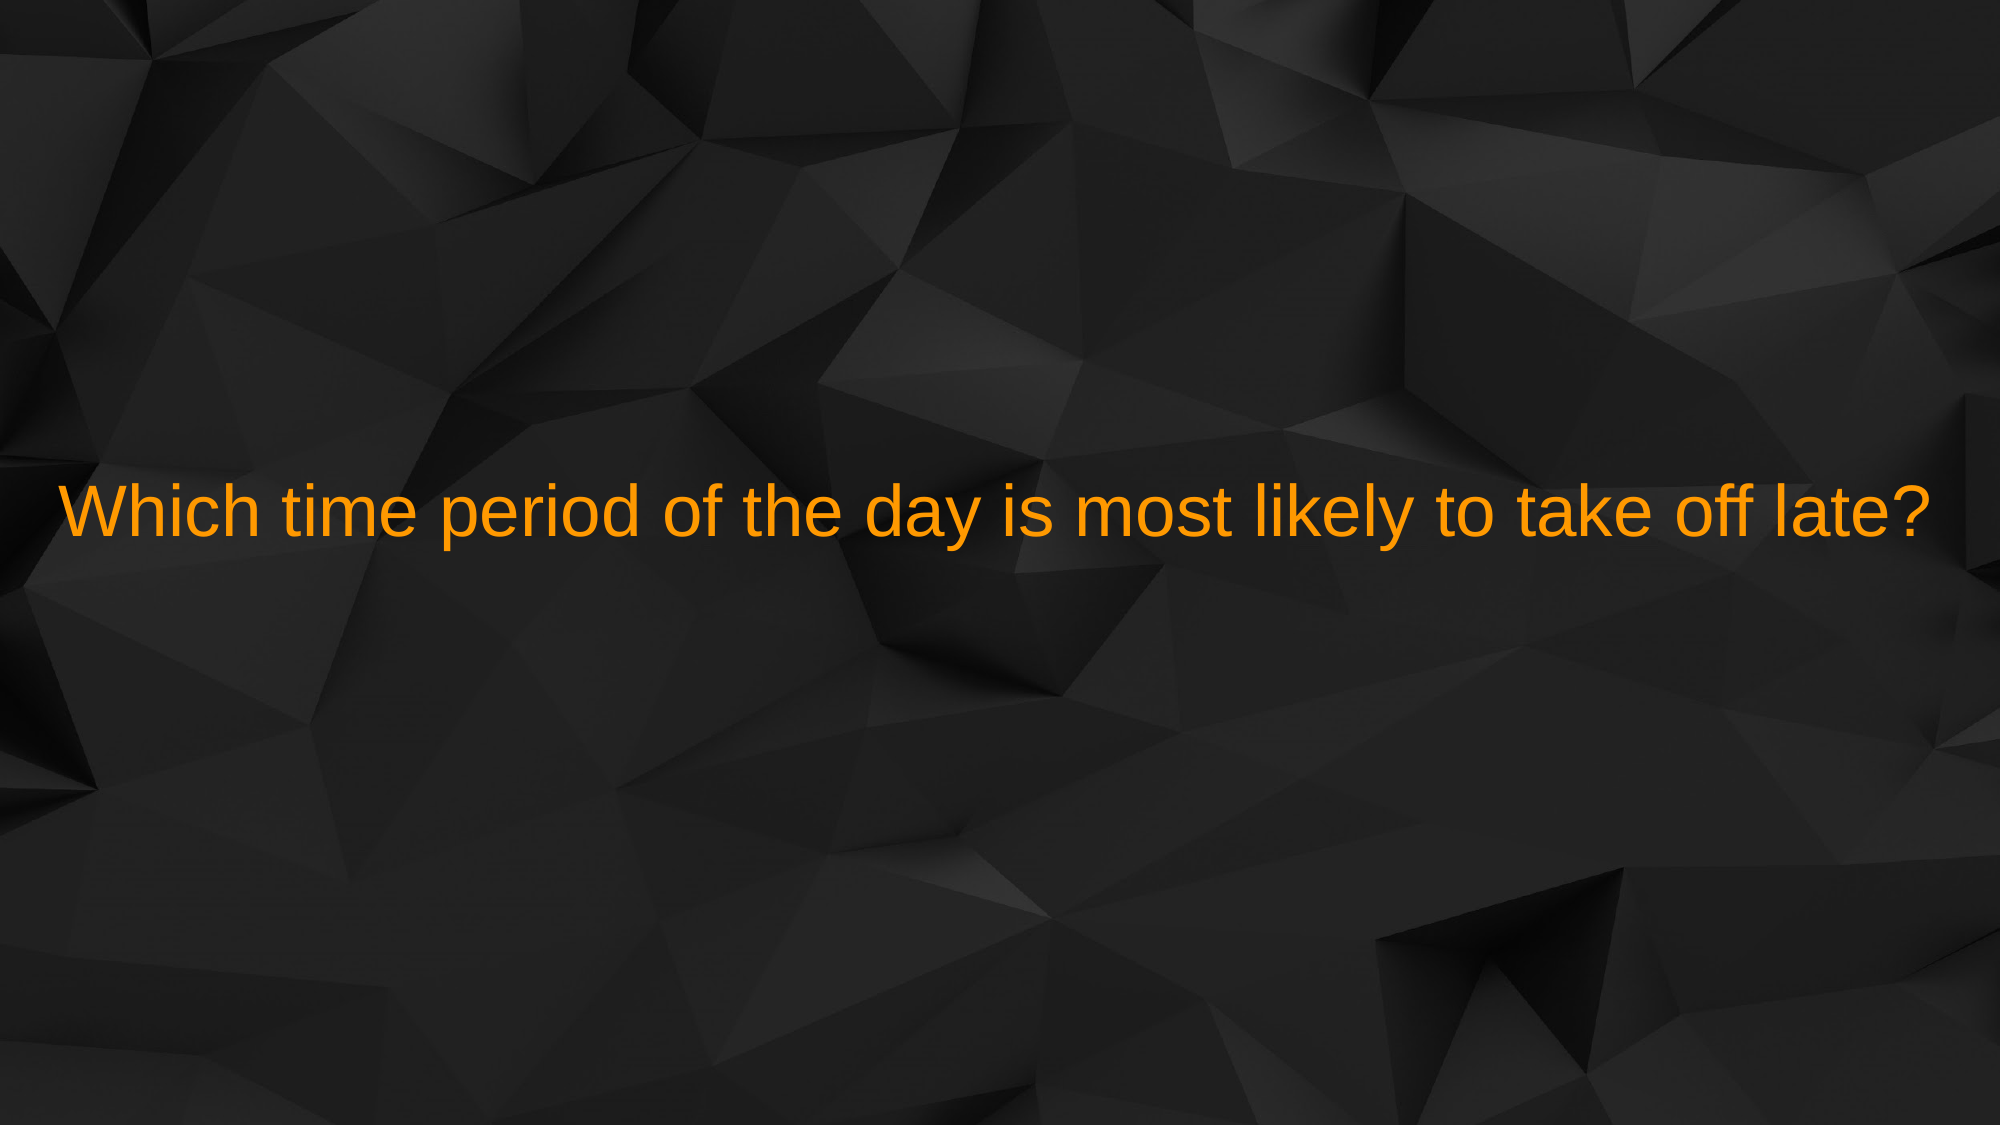

Which time period of the day is most likely to take off late?